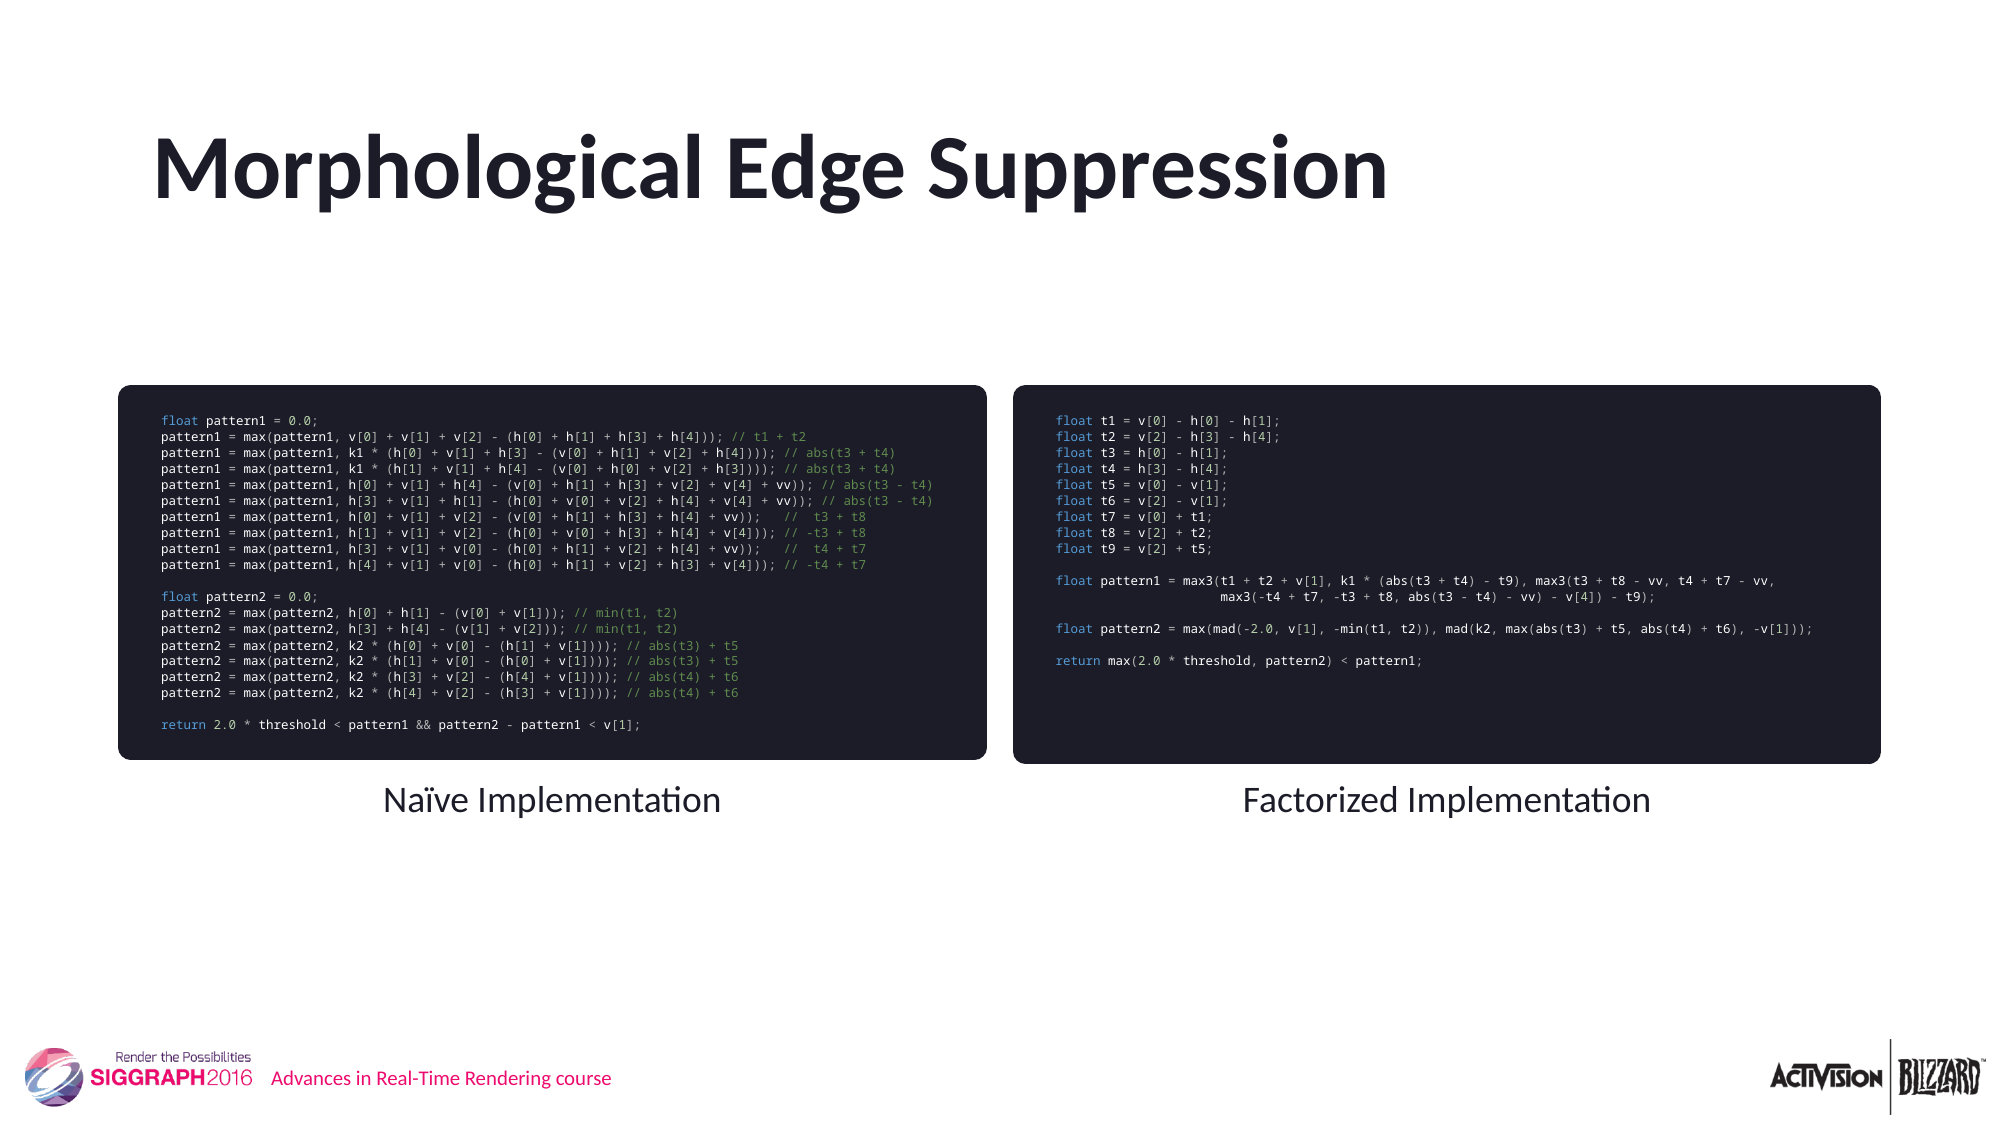

# Morphological Edge Suppression
float t1 = v[0] - h[0] - h[1];
float t2 = v[2] - h[3] - h[4];
float t3 = h[0] - h[1];
float t4 = h[3] - h[4];
float t5 = v[0] - v[1];
float t6 = v[2] - v[1];
float t7 = v[0] + t1;
float t8 = v[2] + t2;
float t9 = v[2] + t5;

float pattern1 = max3(t1 + t2 + v[1], k1 * (abs(t3 + t4) - t9), max3(t3 + t8 - vv, t4 + t7 - vv,
                      max3(-t4 + t7, -t3 + t8, abs(t3 - t4) - vv) - v[4]) - t9);

float pattern2 = max(mad(-2.0, v[1], -min(t1, t2)), mad(k2, max(abs(t3) + t5, abs(t4) + t6), -v[1]));

return max(2.0 * threshold, pattern2) < pattern1;

float pattern1 = 0.0;
pattern1 = max(pattern1, v[0] + v[1] + v[2] - (h[0] + h[1] + h[3] + h[4])); // t1 + t2
pattern1 = max(pattern1, k1 * (h[0] + v[1] + h[3] - (v[0] + h[1] + v[2] + h[4]))); // abs(t3 + t4)
pattern1 = max(pattern1, k1 * (h[1] + v[1] + h[4] - (v[0] + h[0] + v[2] + h[3]))); // abs(t3 + t4)
pattern1 = max(pattern1, h[0] + v[1] + h[4] - (v[0] + h[1] + h[3] + v[2] + v[4] + vv)); // abs(t3 - t4)
pattern1 = max(pattern1, h[3] + v[1] + h[1] - (h[0] + v[0] + v[2] + h[4] + v[4] + vv)); // abs(t3 - t4)
pattern1 = max(pattern1, h[0] + v[1] + v[2] - (v[0] + h[1] + h[3] + h[4] + vv));   //  t3 + t8
pattern1 = max(pattern1, h[1] + v[1] + v[2] - (h[0] + v[0] + h[3] + h[4] + v[4])); // -t3 + t8
pattern1 = max(pattern1, h[3] + v[1] + v[0] - (h[0] + h[1] + v[2] + h[4] + vv));   //  t4 + t7
pattern1 = max(pattern1, h[4] + v[1] + v[0] - (h[0] + h[1] + v[2] + h[3] + v[4])); // -t4 + t7

float pattern2 = 0.0;
pattern2 = max(pattern2, h[0] + h[1] - (v[0] + v[1])); // min(t1, t2)
pattern2 = max(pattern2, h[3] + h[4] - (v[1] + v[2])); // min(t1, t2)
pattern2 = max(pattern2, k2 * (h[0] + v[0] - (h[1] + v[1]))); // abs(t3) + t5
pattern2 = max(pattern2, k2 * (h[1] + v[0] - (h[0] + v[1]))); // abs(t3) + t5
pattern2 = max(pattern2, k2 * (h[3] + v[2] - (h[4] + v[1]))); // abs(t4) + t6
pattern2 = max(pattern2, k2 * (h[4] + v[2] - (h[3] + v[1]))); // abs(t4) + t6

return 2.0 * threshold < pattern1 && pattern2 - pattern1 < v[1];
Naïve Implementation
Factorized Implementation
Advances in Real-Time Rendering course